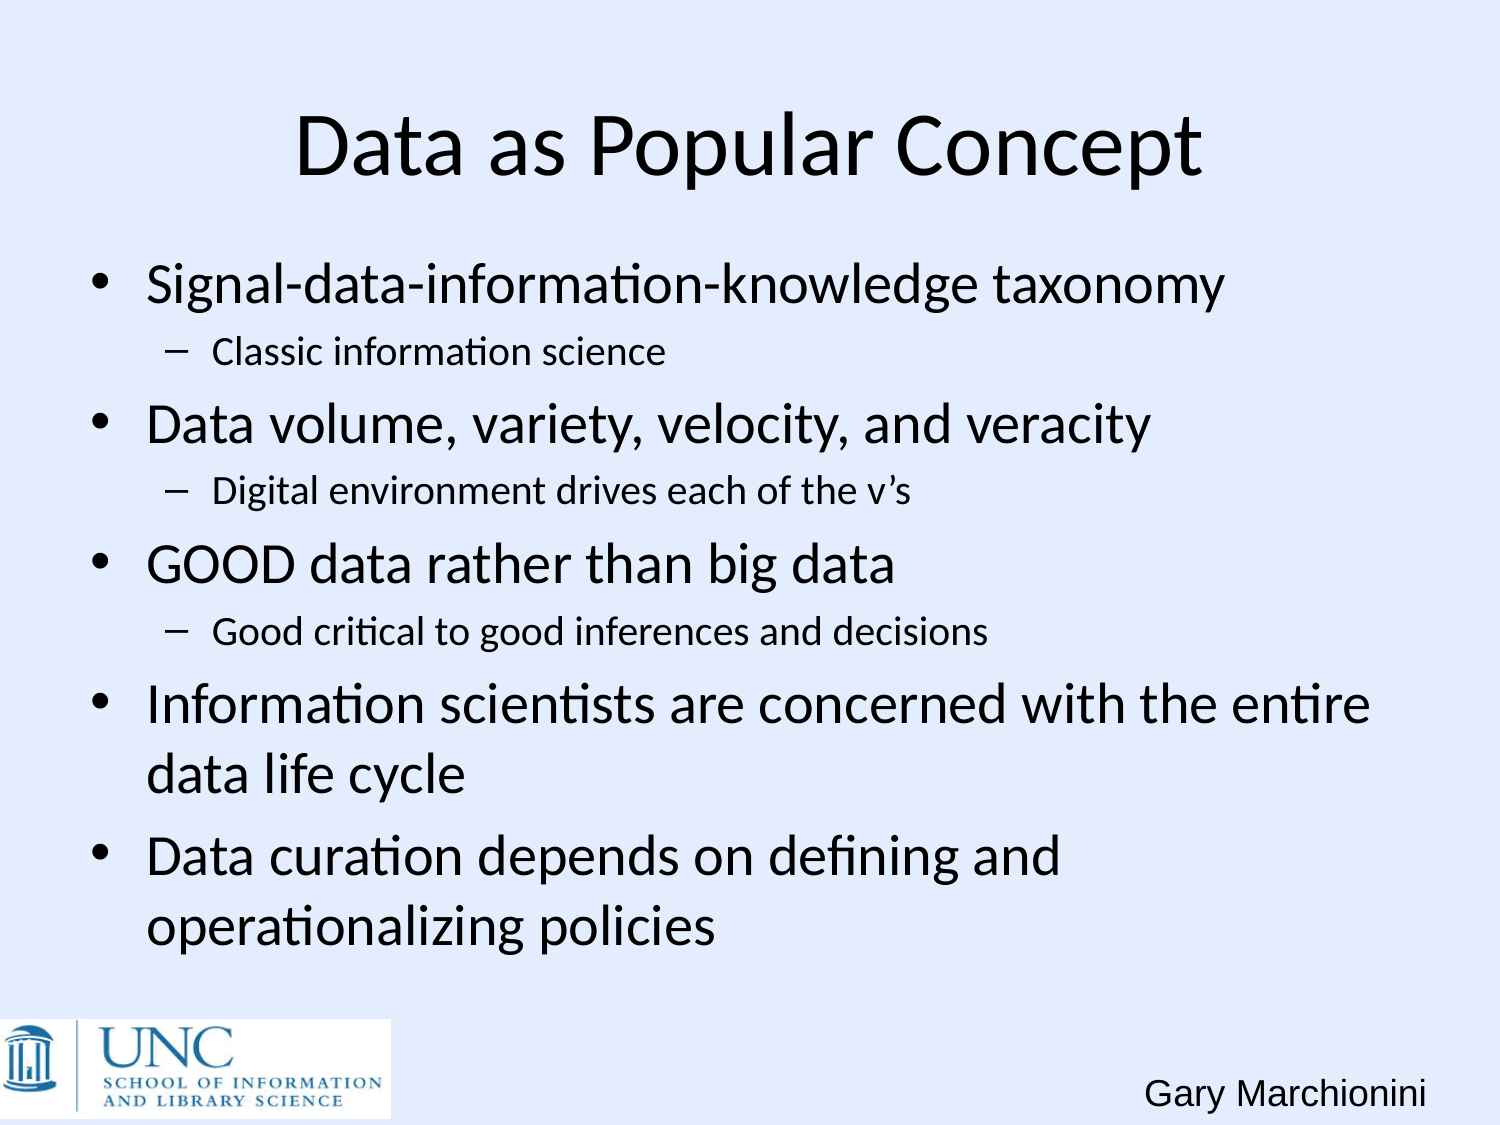

# Data as Popular Concept
Signal-data-information-knowledge taxonomy
Classic information science
Data volume, variety, velocity, and veracity
Digital environment drives each of the v’s
GOOD data rather than big data
Good critical to good inferences and decisions
Information scientists are concerned with the entire data life cycle
Data curation depends on defining and operationalizing policies